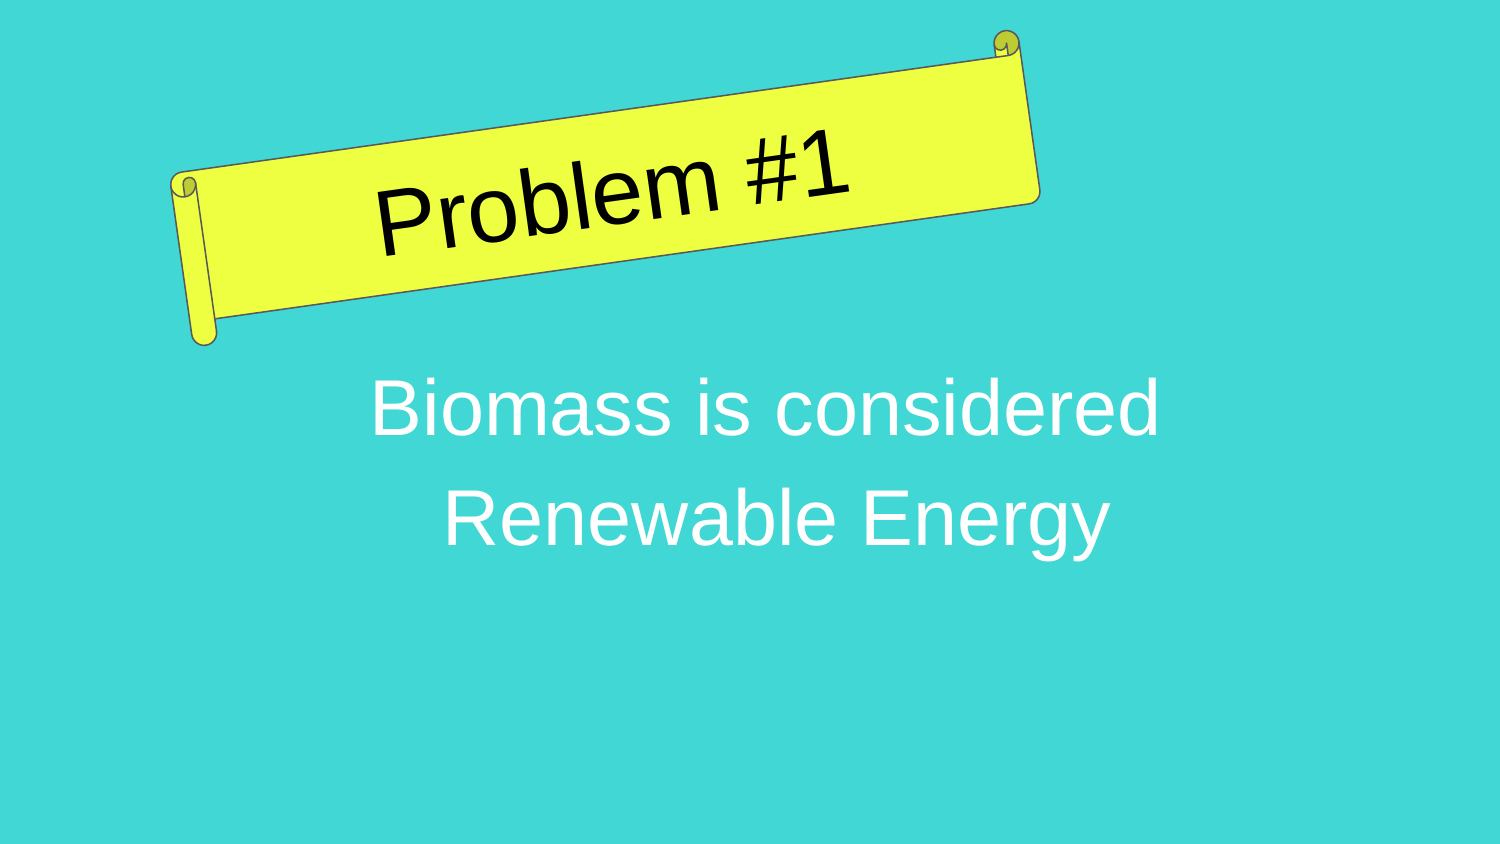

# Biomass is considered
Renewable Energy

Problem #1